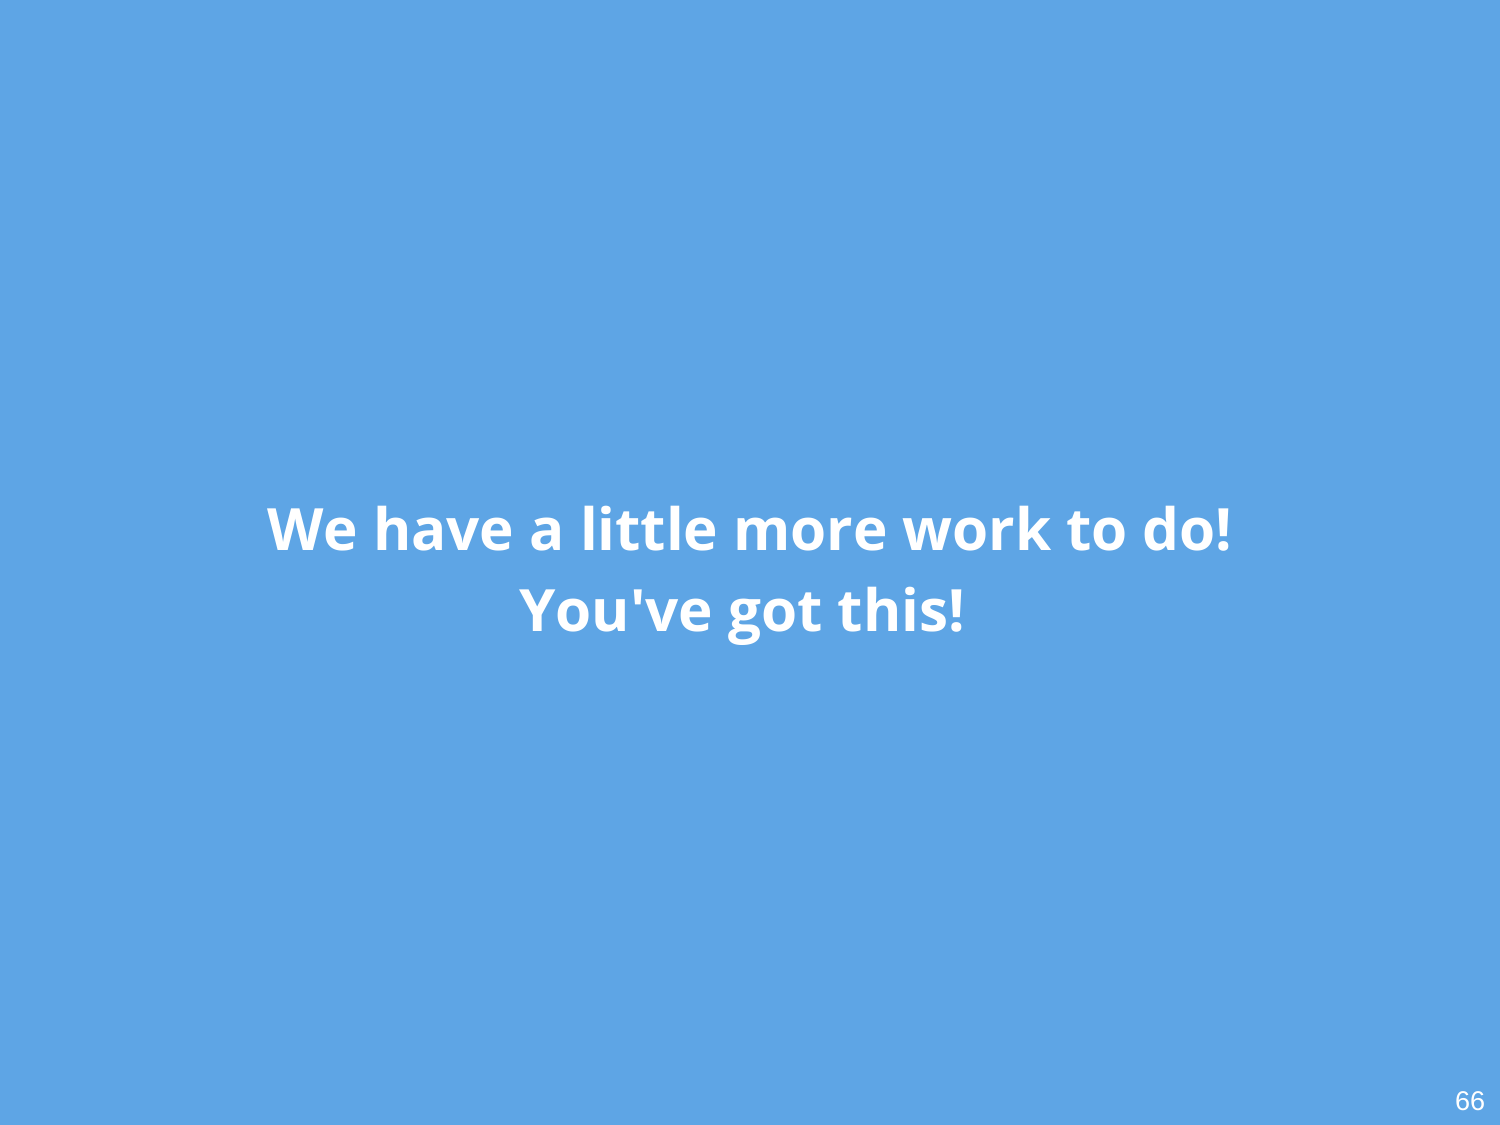

# We have a little more work to do!
You've got this!